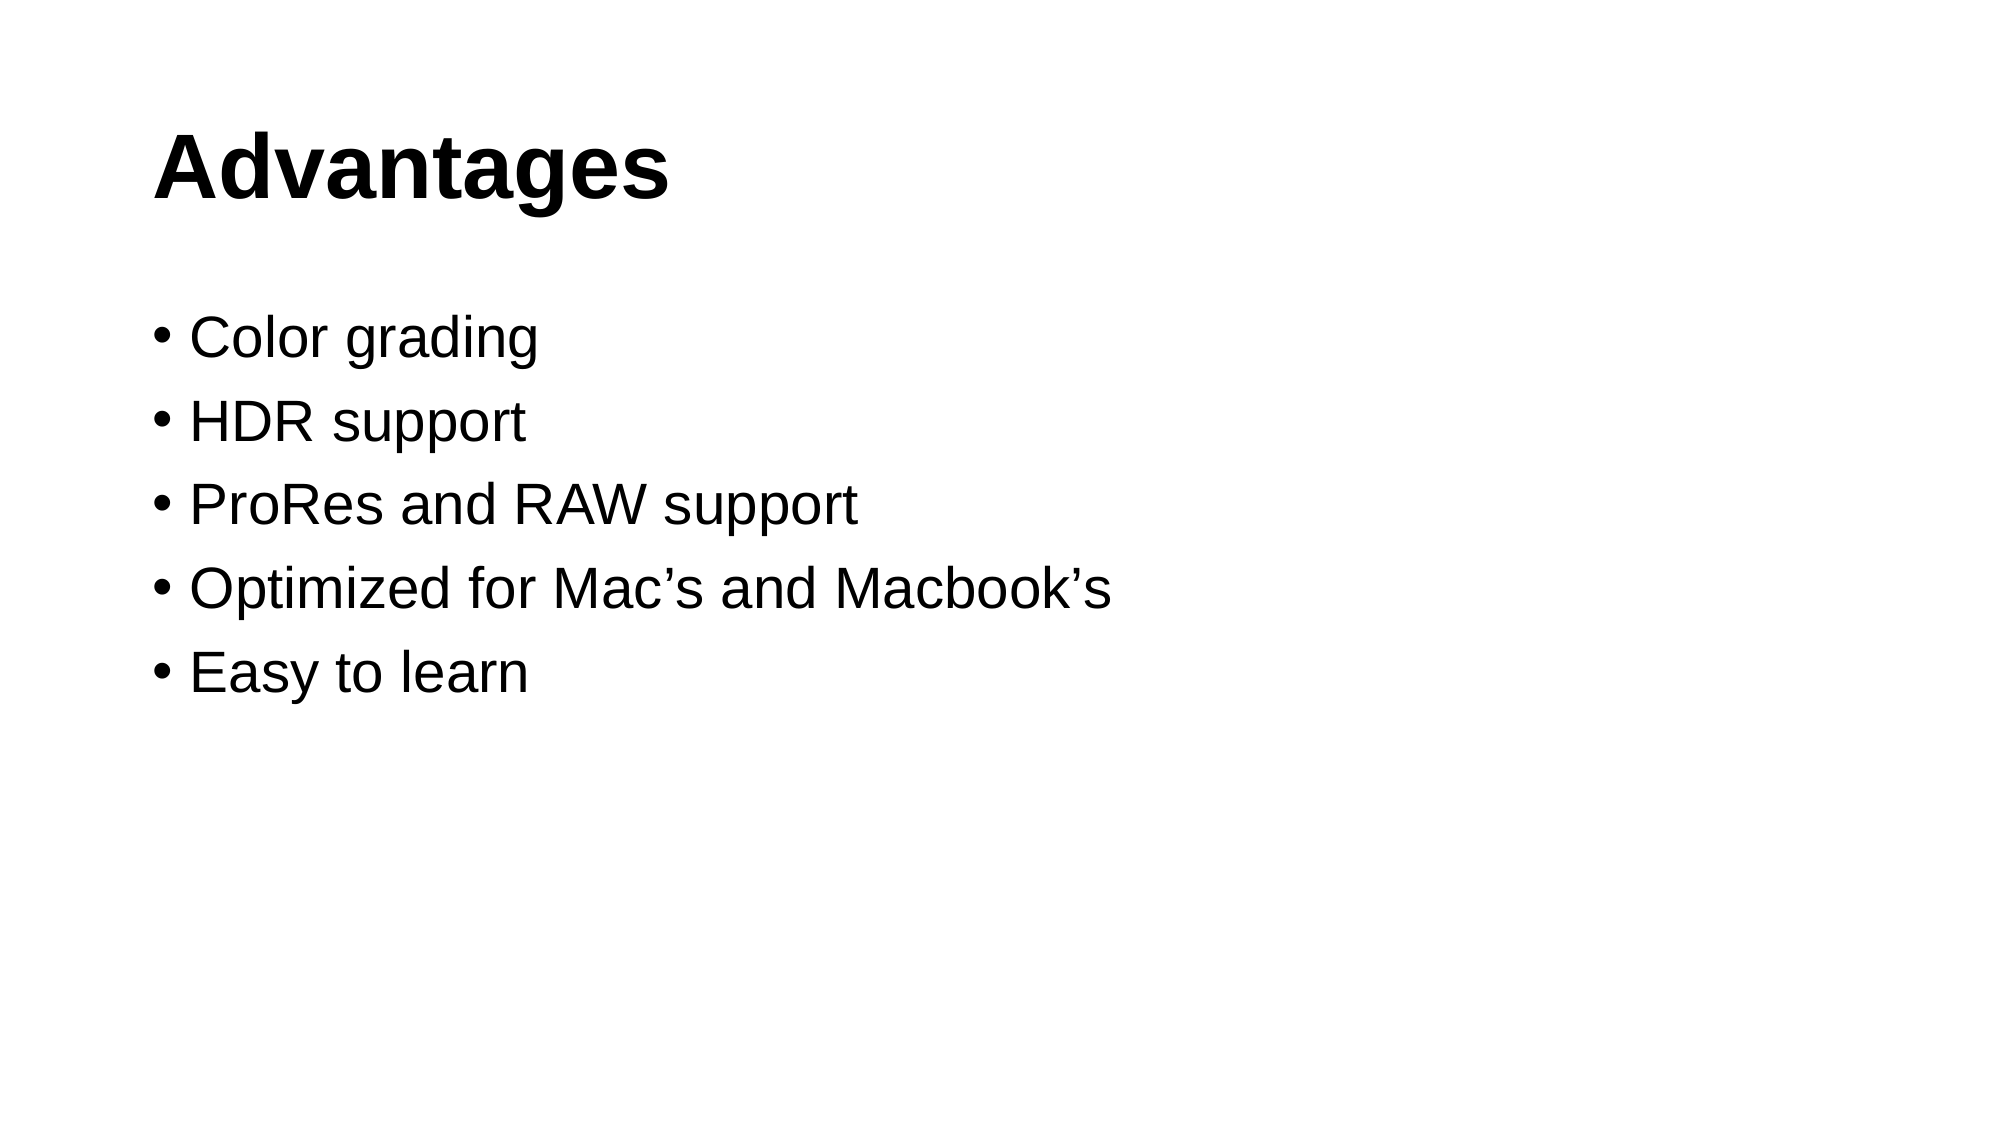

# Advantages
Color grading
HDR support
ProRes and RAW support
Optimized for Mac’s and Macbook’s
Easy to learn